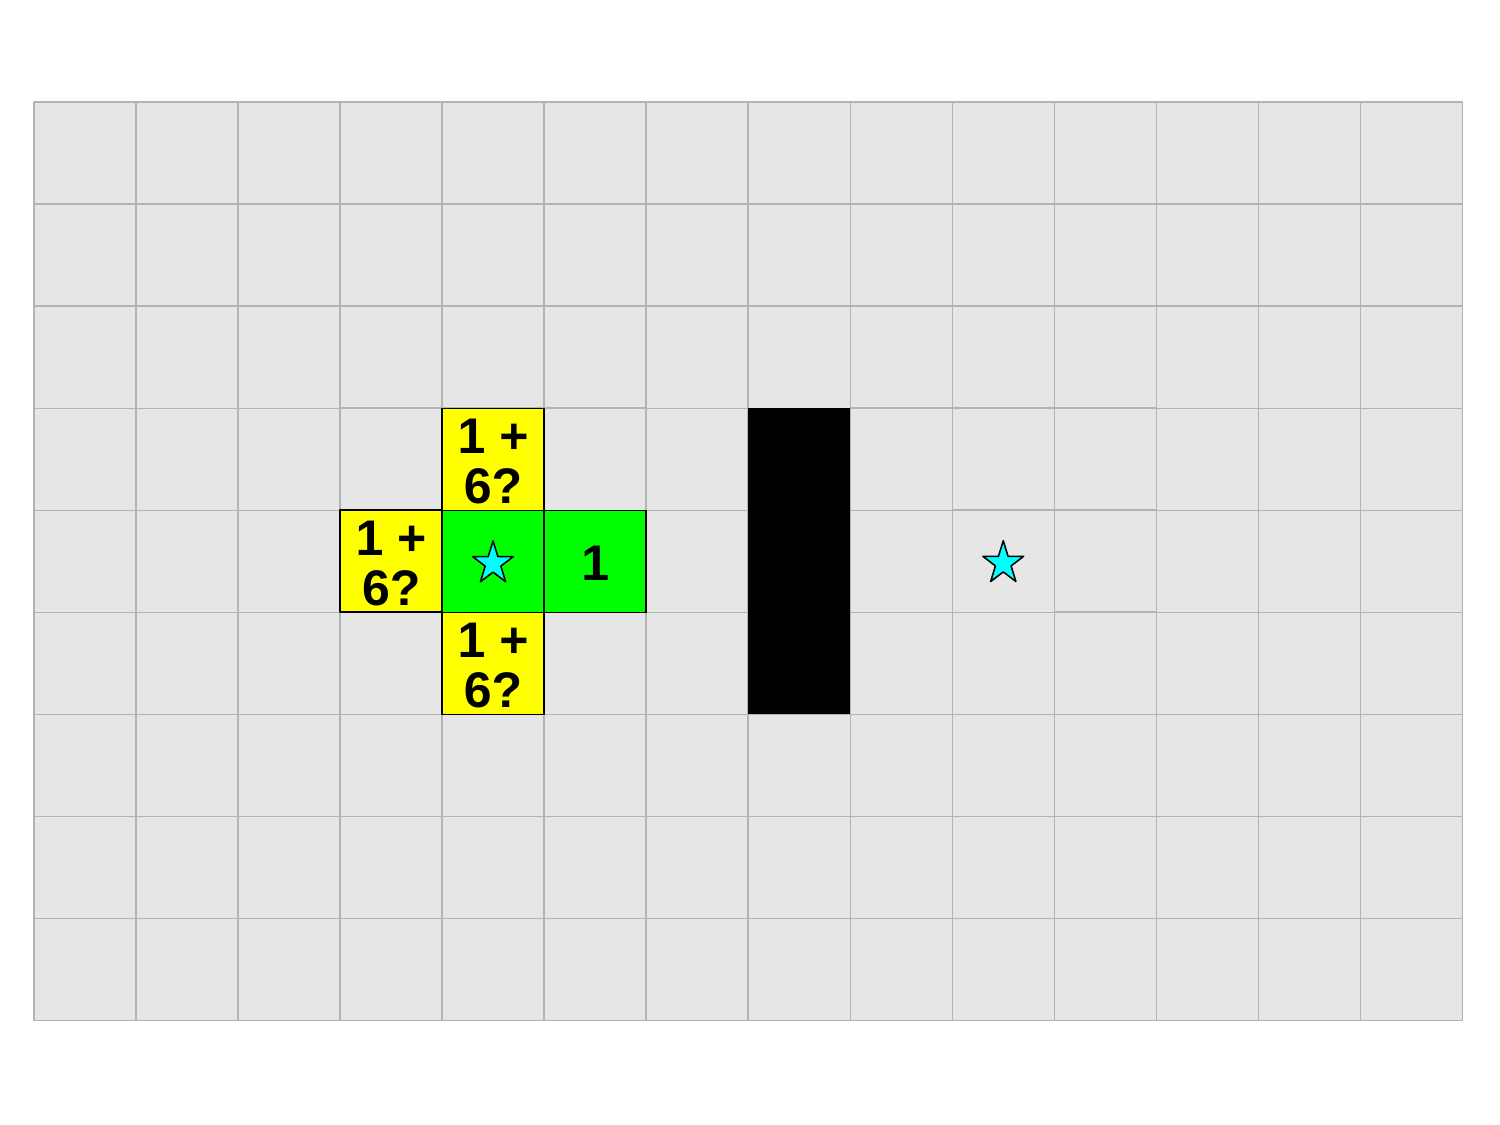

1 +
6?

1 +
6?

1

1 +
6?